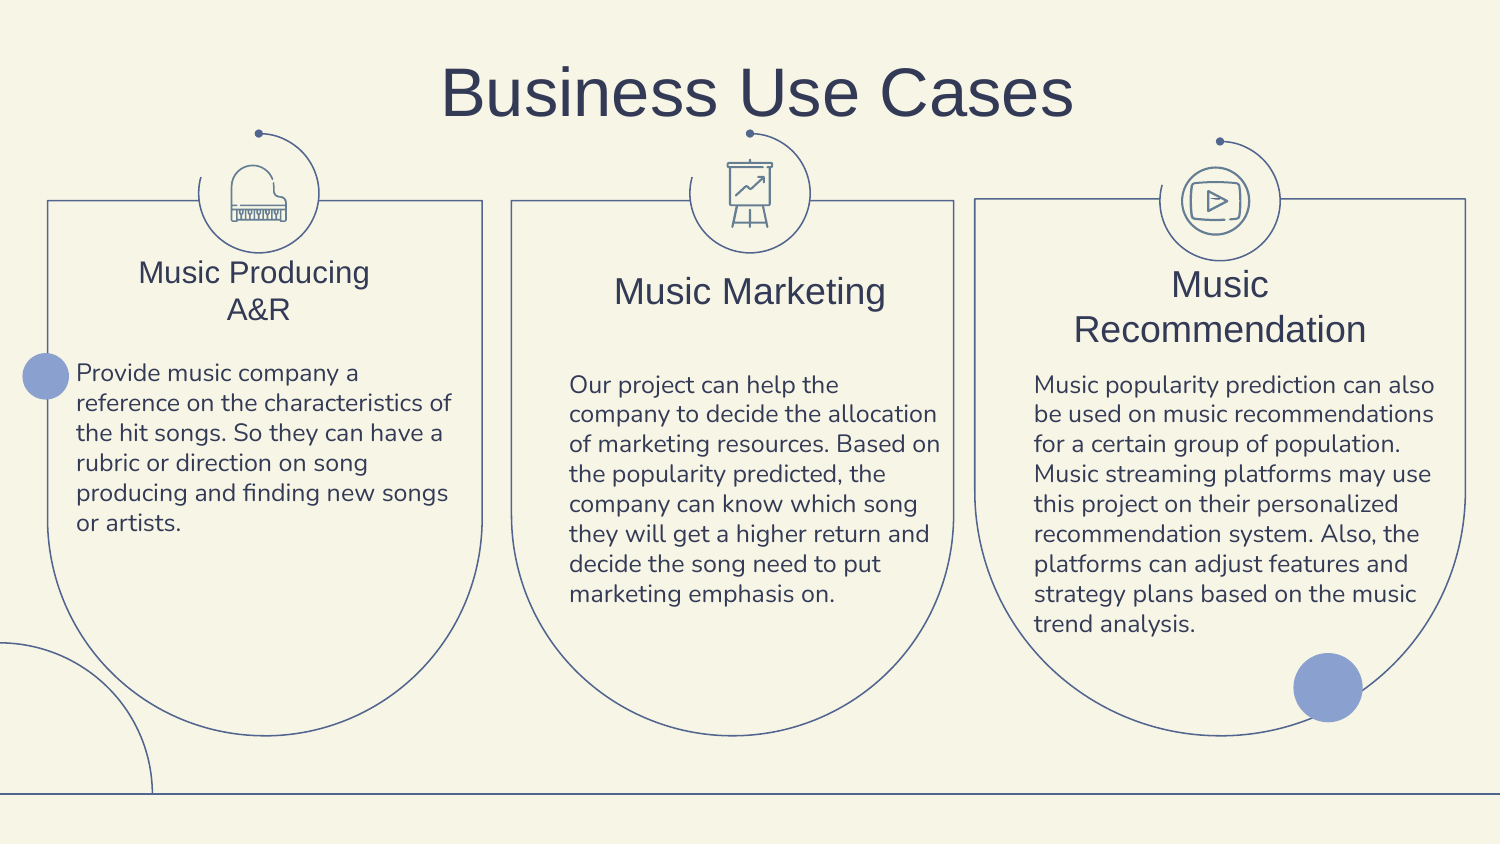

Business Use Cases

# Music Producing
A&R
Music Marketing
Music Recommendation
Provide music company a reference on the characteristics of the hit songs. So they can have a rubric or direction on song producing and finding new songs or artists.

Our project can help the company to decide the allocation of marketing resources. Based on the popularity predicted, the company can know which song they will get a higher return and decide the song need to put marketing emphasis on.
Music popularity prediction can also be used on music recommendations for a certain group of population. Music streaming platforms may use this project on their personalized recommendation system. Also, the platforms can adjust features and strategy plans based on the music trend analysis.